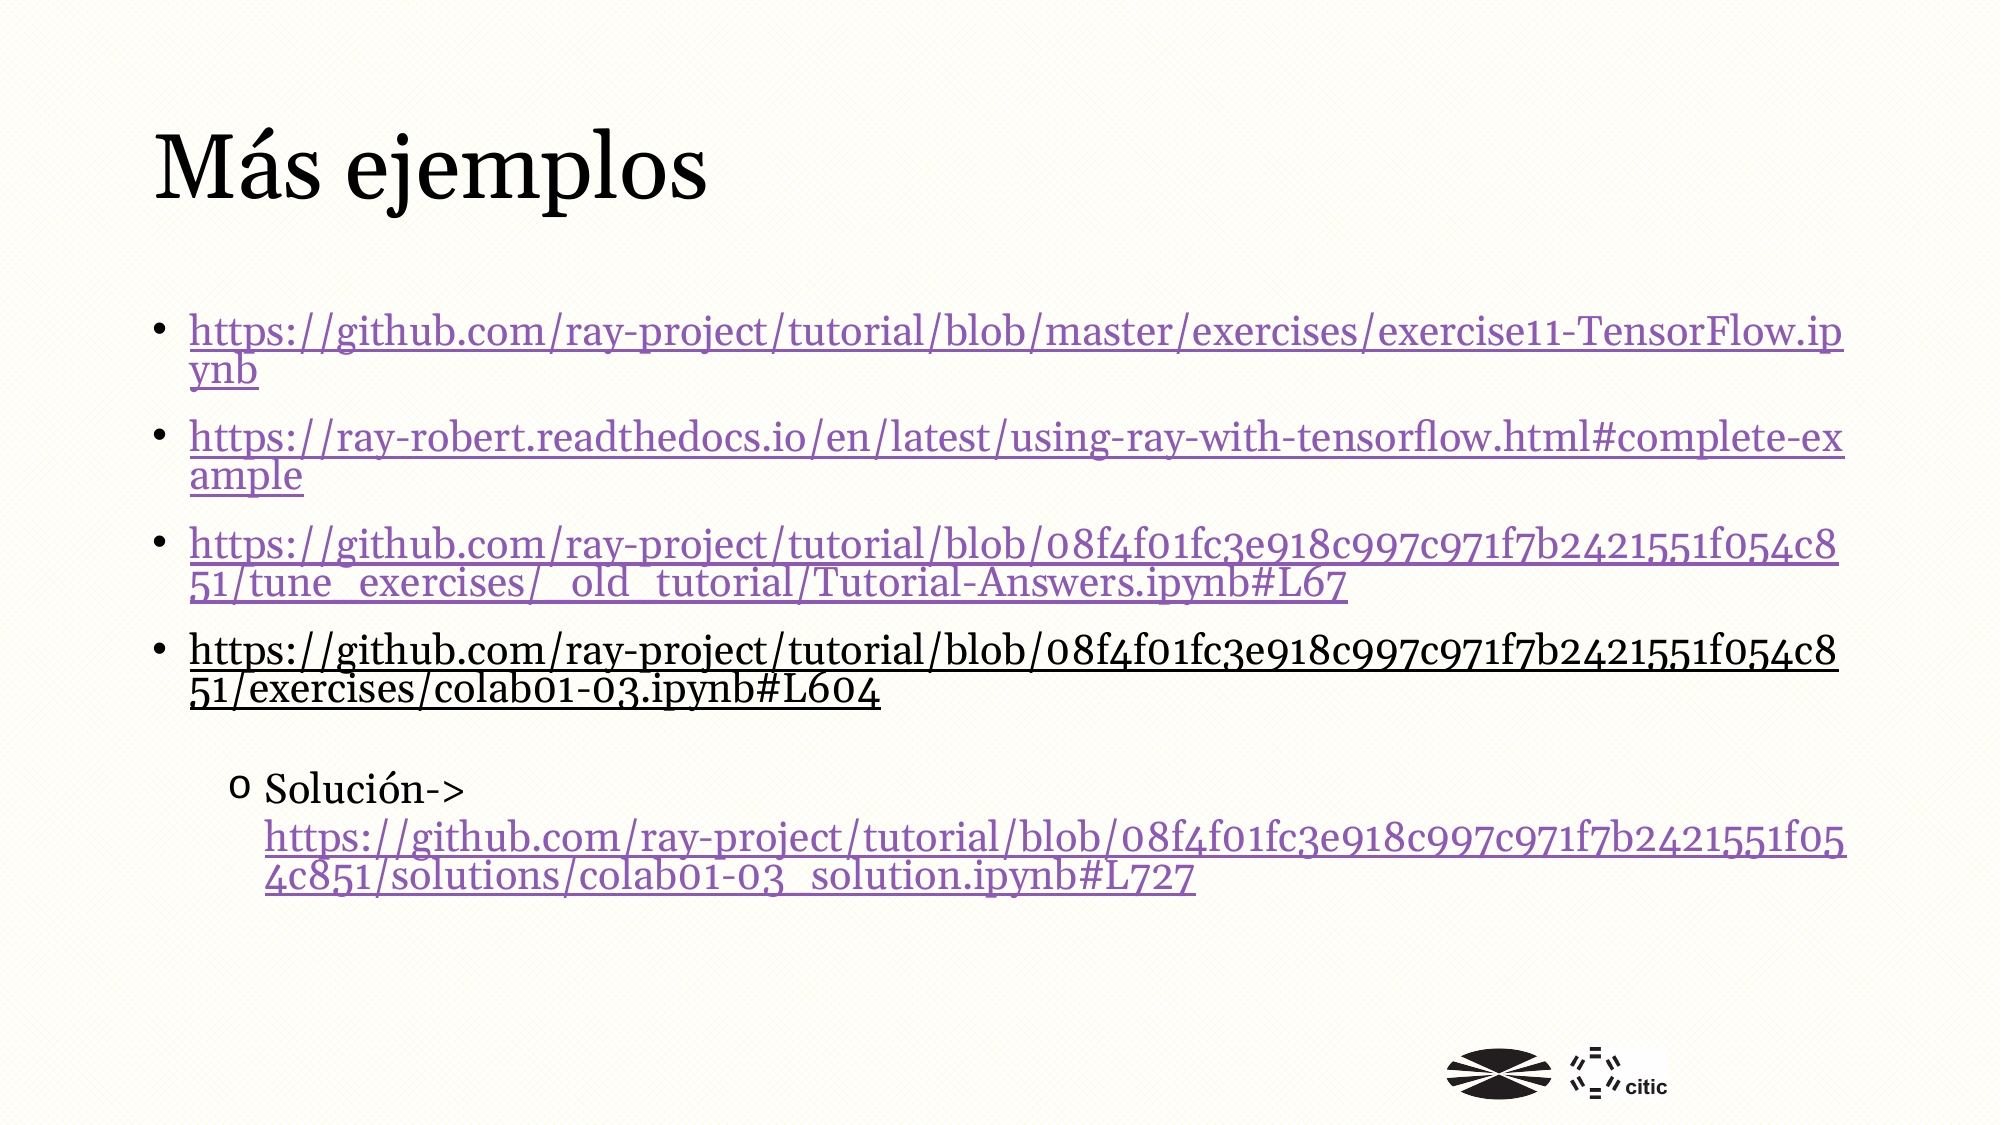

# Más ejemplos
https://github.com/ray-project/tutorial/blob/master/exercises/exercise11-TensorFlow.ipynb
https://ray-robert.readthedocs.io/en/latest/using-ray-with-tensorflow.html#complete-example
https://github.com/ray-project/tutorial/blob/08f4f01fc3e918c997c971f7b2421551f054c851/tune_exercises/_old_tutorial/Tutorial-Answers.ipynb#L67
https://github.com/ray-project/tutorial/blob/08f4f01fc3e918c997c971f7b2421551f054c851/exercises/colab01-03.ipynb#L604
Solución-> https://github.com/ray-project/tutorial/blob/08f4f01fc3e918c997c971f7b2421551f054c851/solutions/colab01-03_solution.ipynb#L727